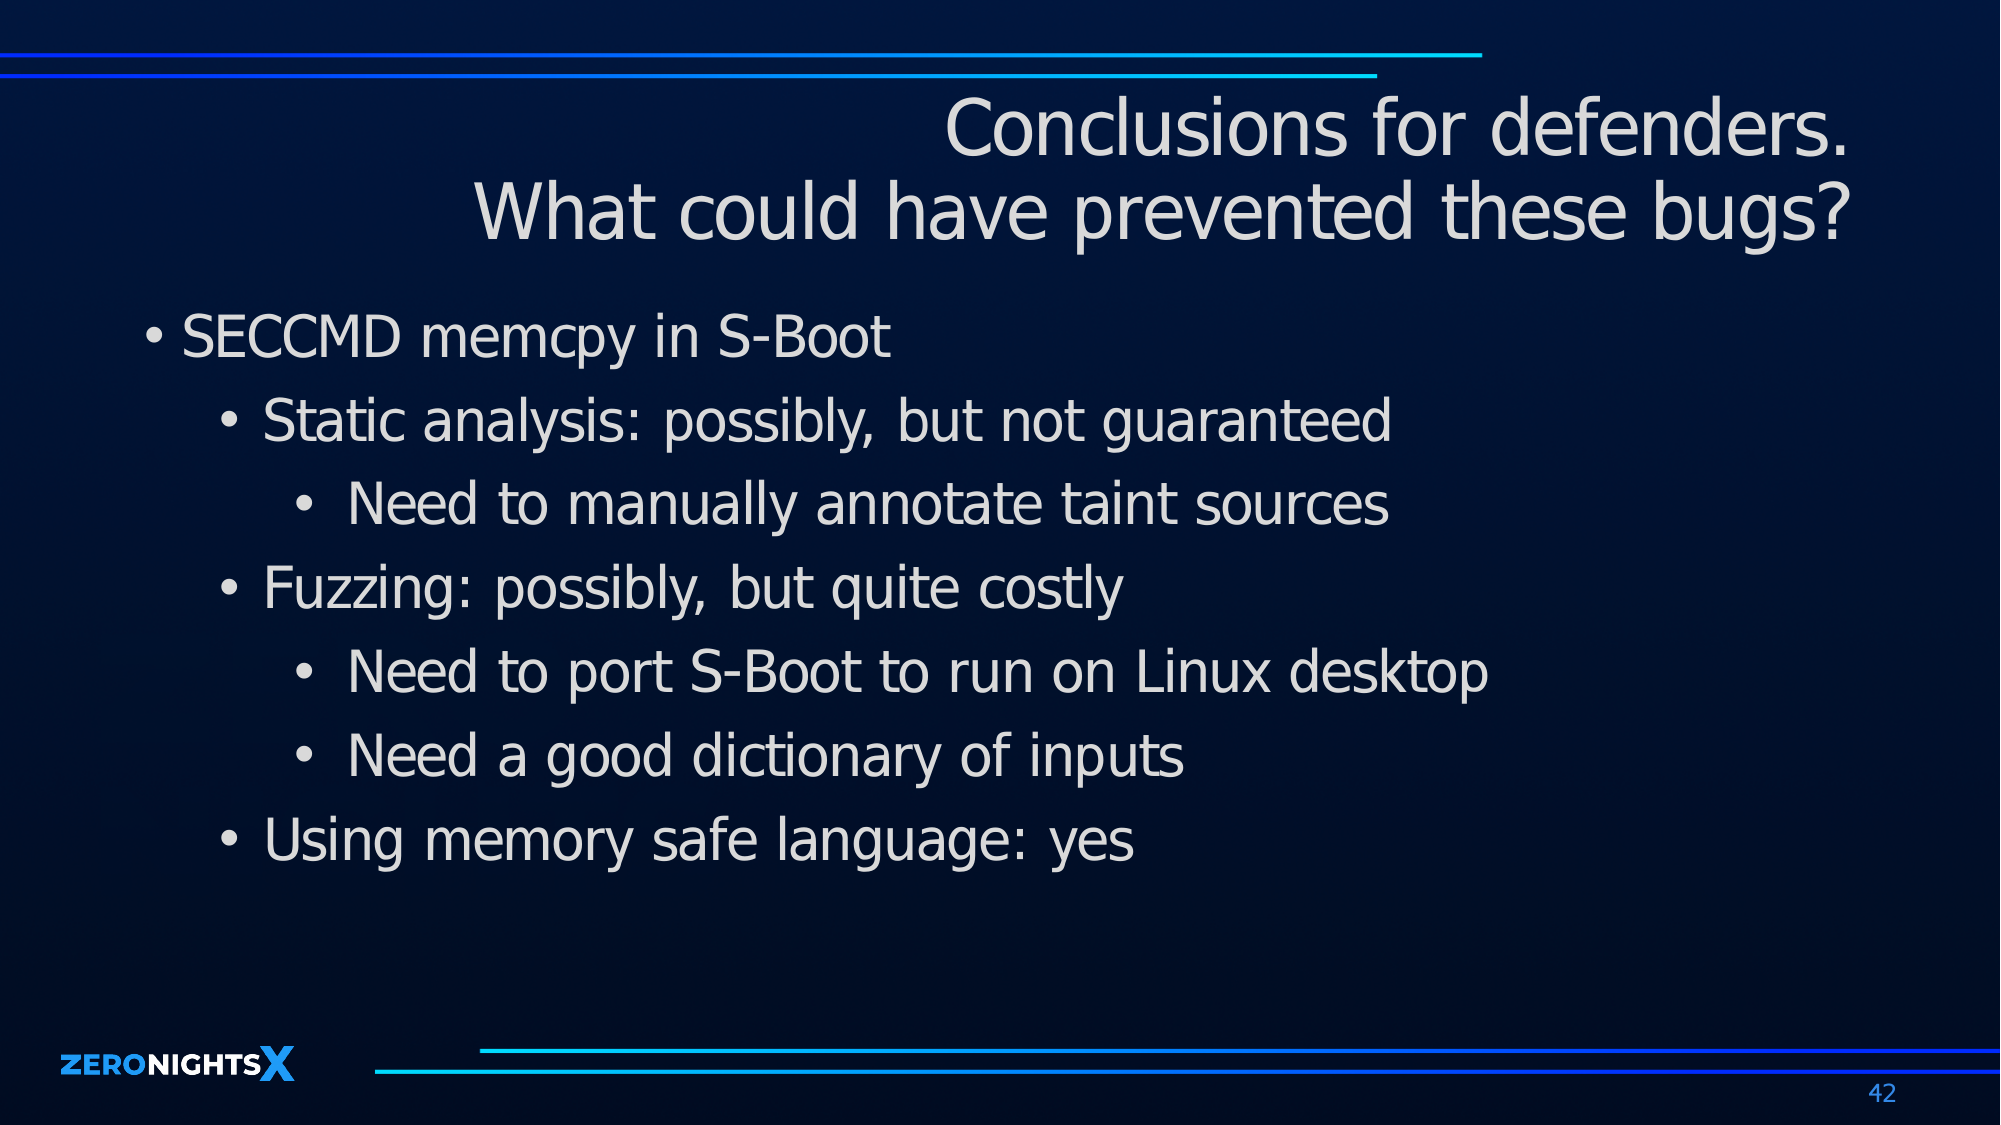

# Conclusions for defenders.
What could have prevented these bugs?
SECCMD memcpy in S-Boot
Static analysis: possibly, but not guaranteed
Need to manually annotate taint sources
Fuzzing: possibly, but quite costly
Need to port S-Boot to run on Linux desktop
Need a good dictionary of inputs
Using memory safe language: yes
42